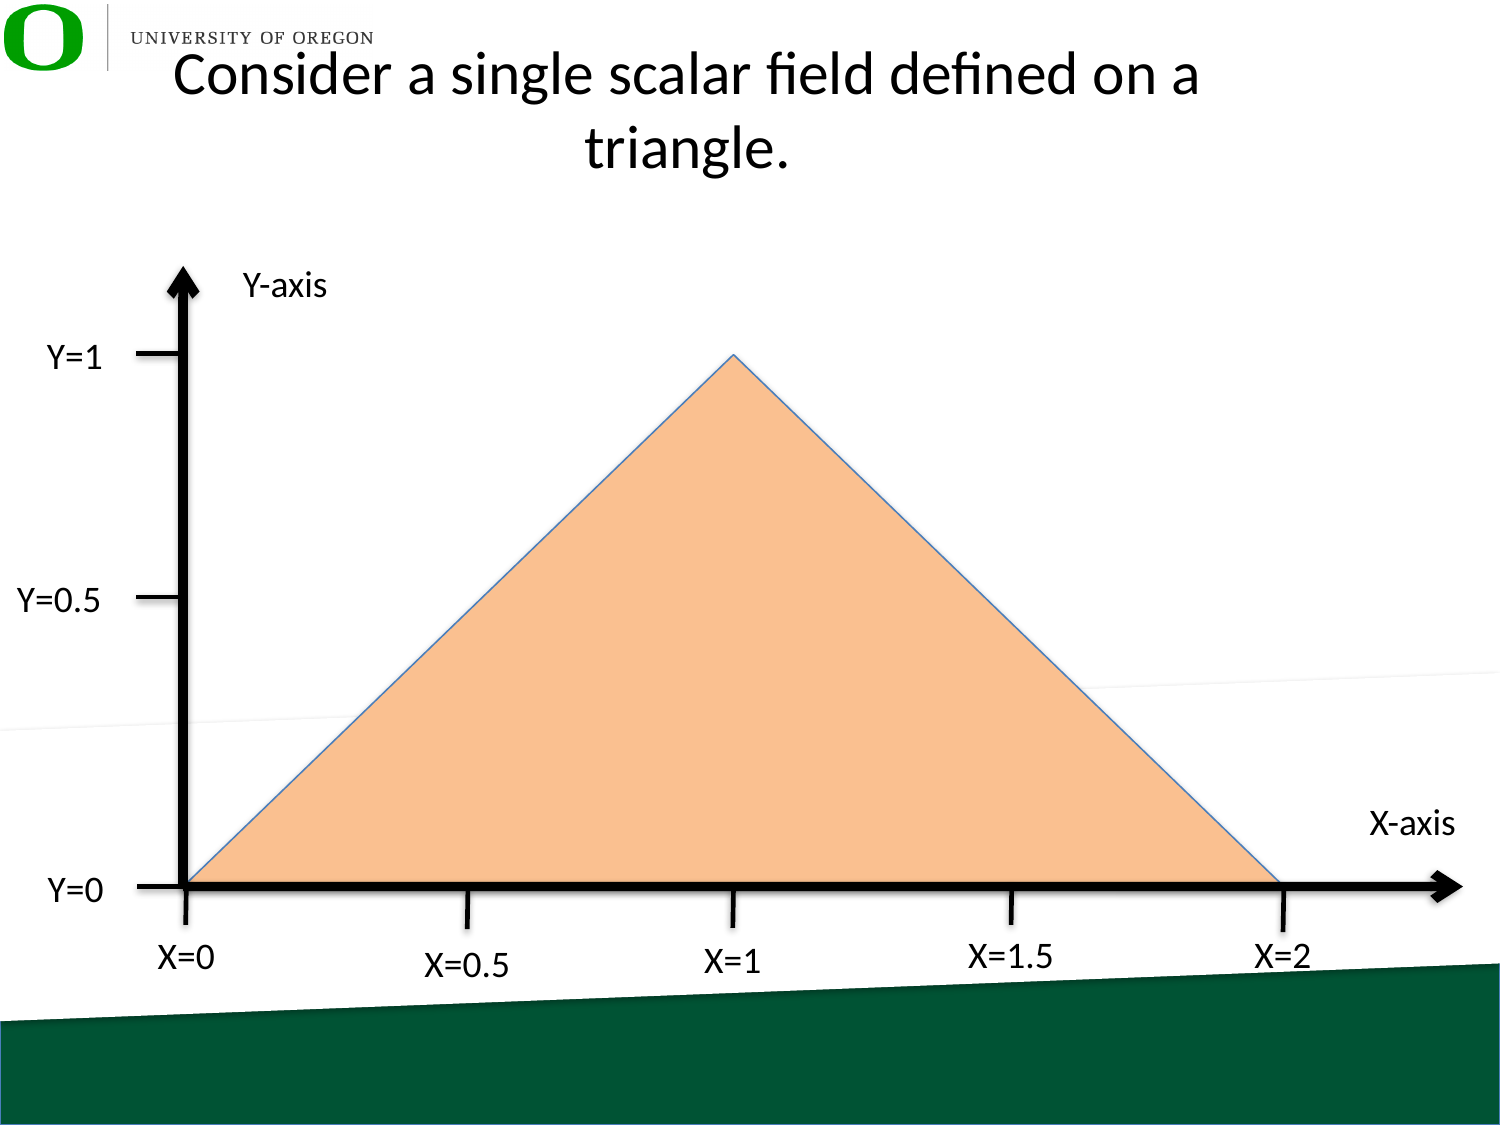

# Consider a single scalar field defined on a triangle.
Y-axis
Y=1

Y=0.5
X-axis
Y=0
X=1.5
X=2
X=0
X=1
X=0.5